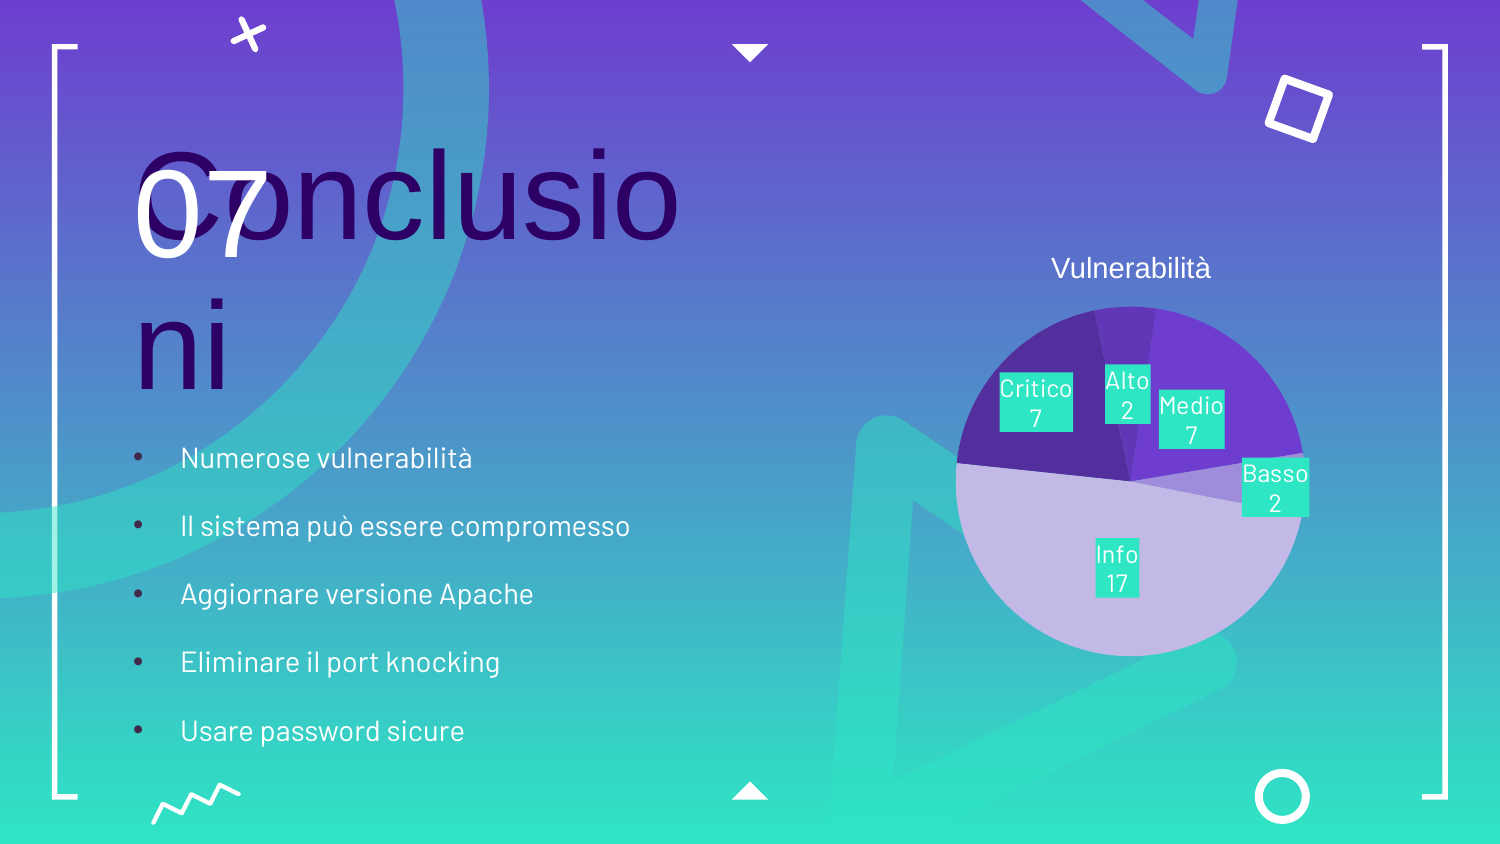

# Conclusioni
07
Vulnerabilità

### Chart

| Category | Vulnerabilità |
|---|---|
| Critico | 7.0 |
| Alto | 2.0 |
| Medio | 7.0 |
| Basso | 2.0 |
| Info | 17.0 |
Numerose vulnerabilità
Il sistema può essere compromesso
Aggiornare versione Apache
Eliminare il port knocking
Usare password sicure